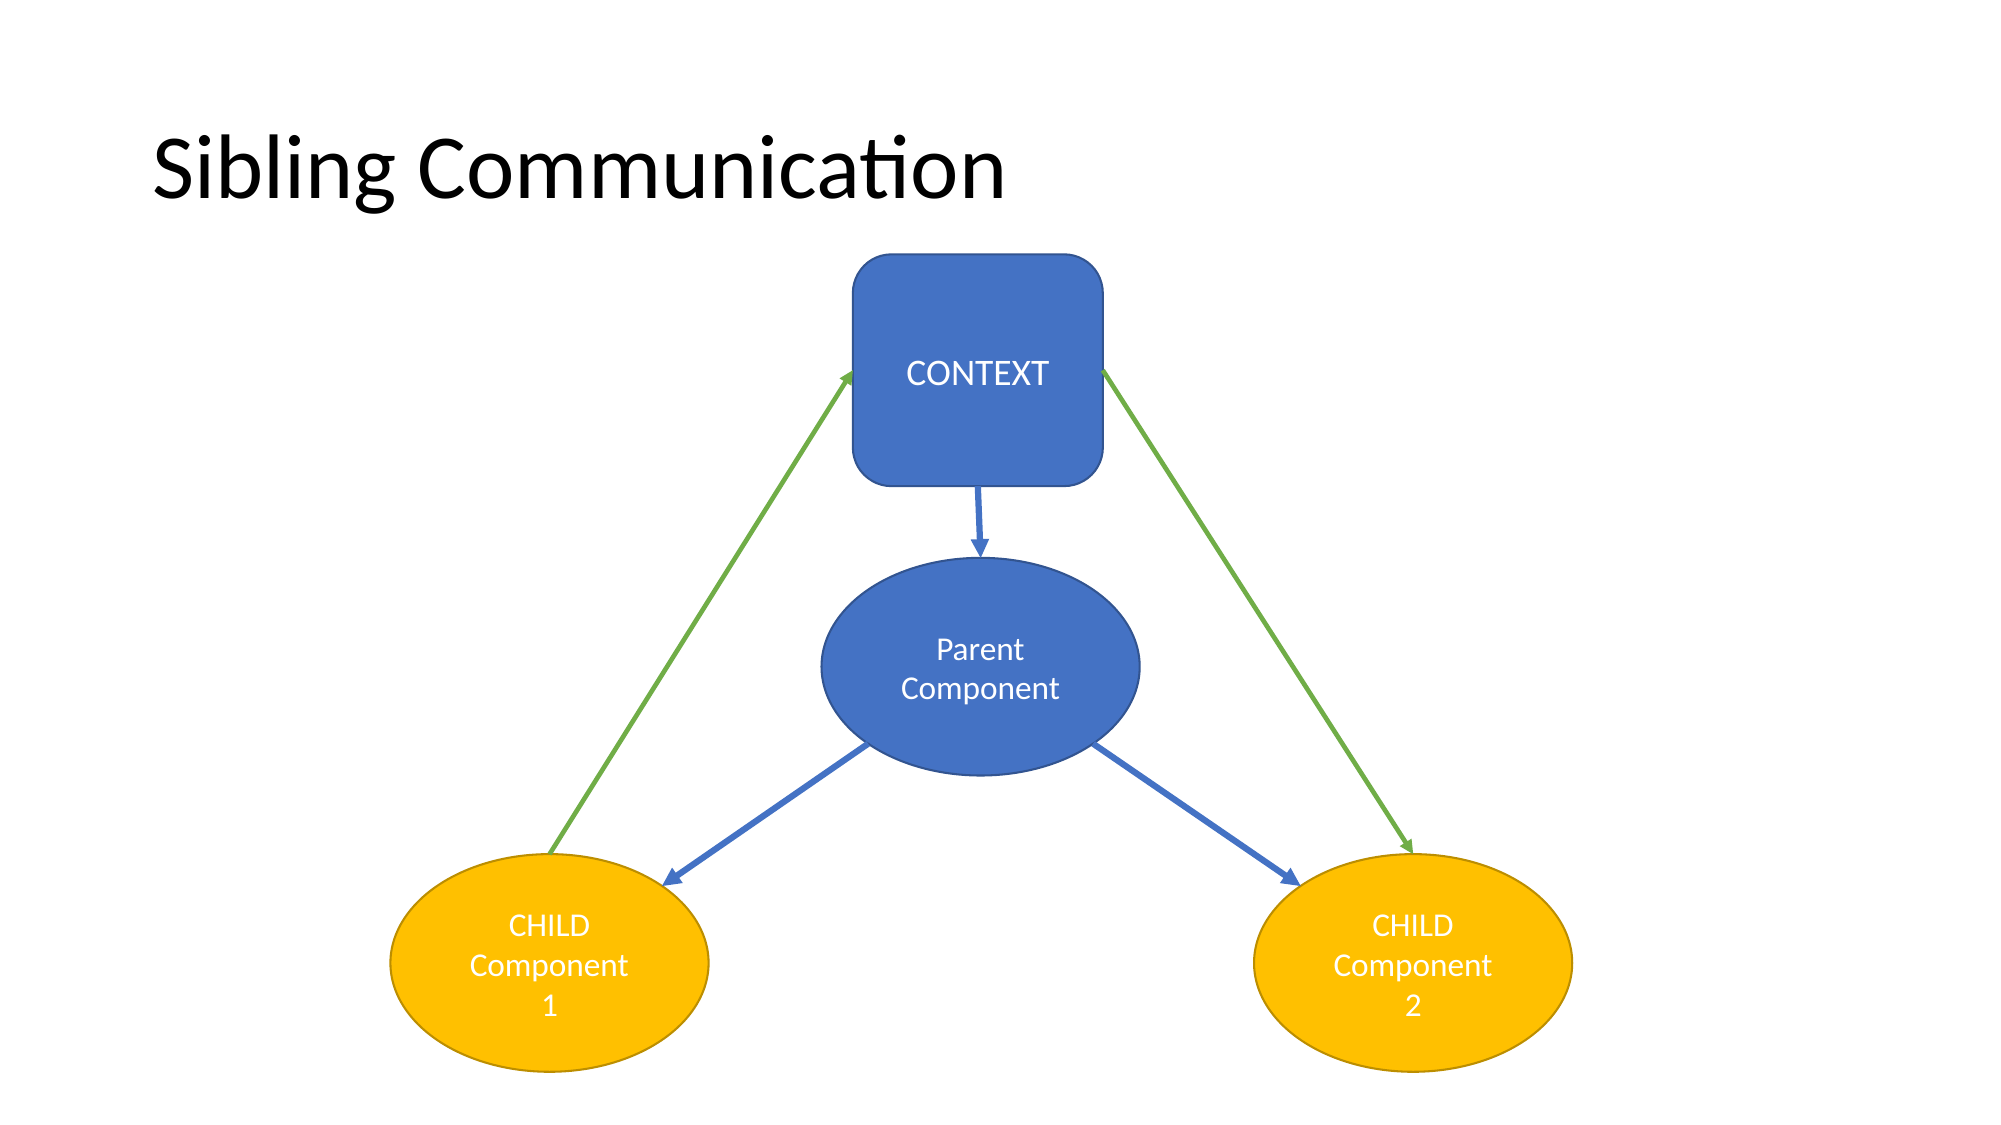

# Sibling Communication
CONTEXT
Parent Component
CHILD Component
1
CHILD Component
2